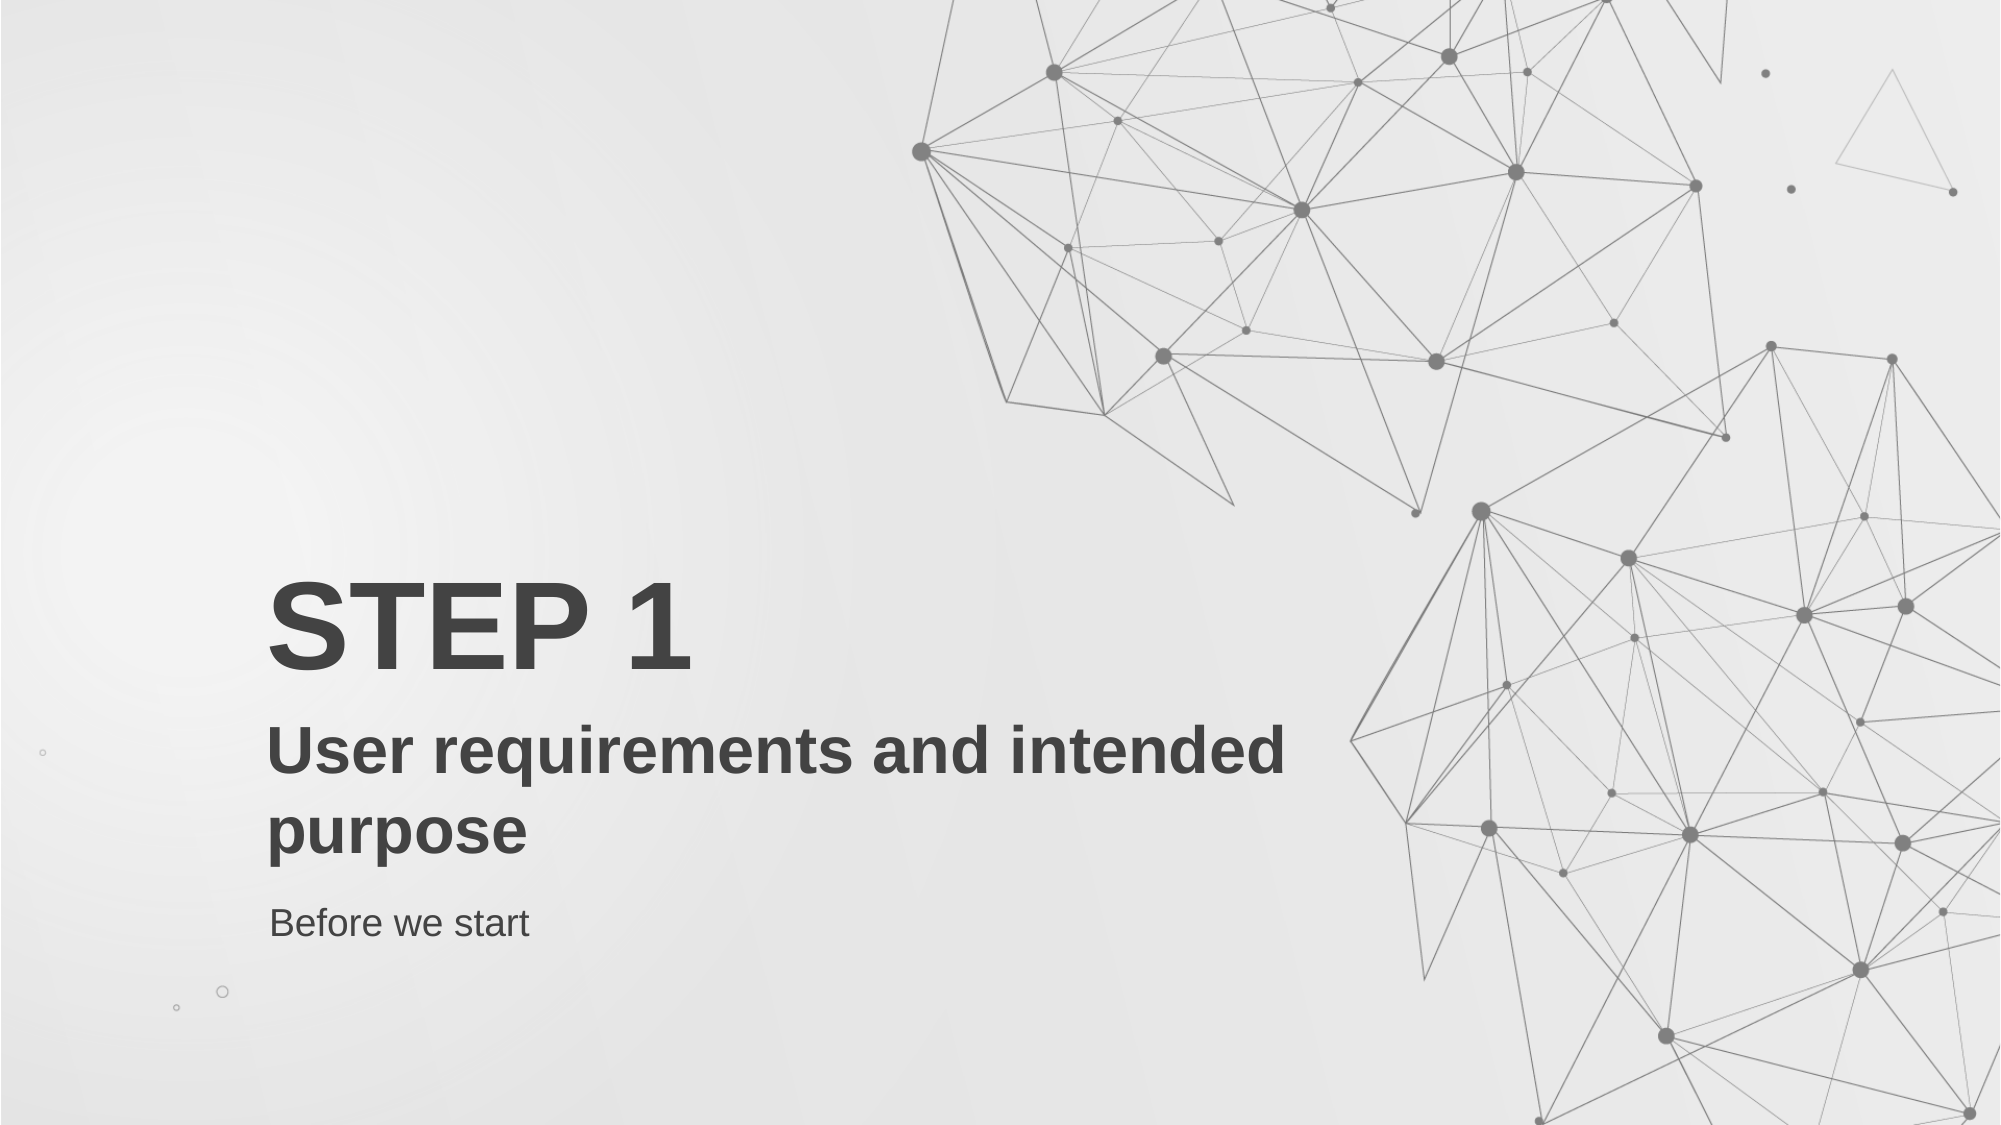

STEP 1
# User requirements and intended purpose
Before we start